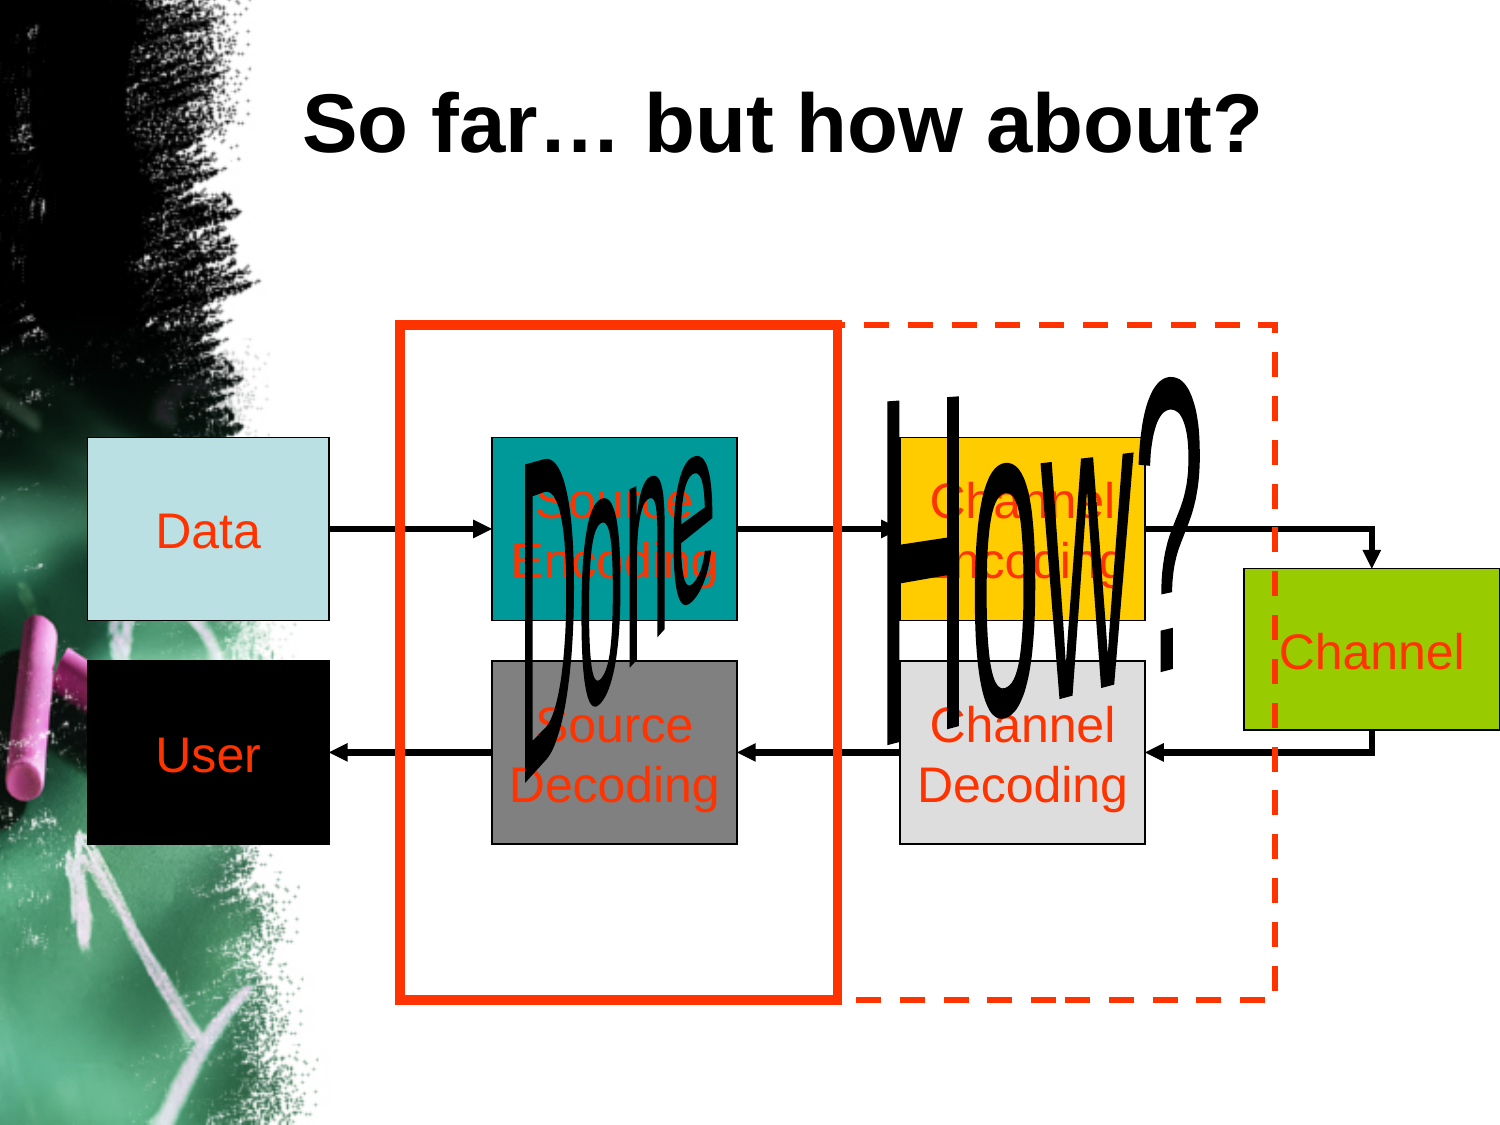

# So far… but how about?

How?
Done
Data
Source
Encoding
Channel Encoding
Channel
User
Source Decoding
Channel Decoding